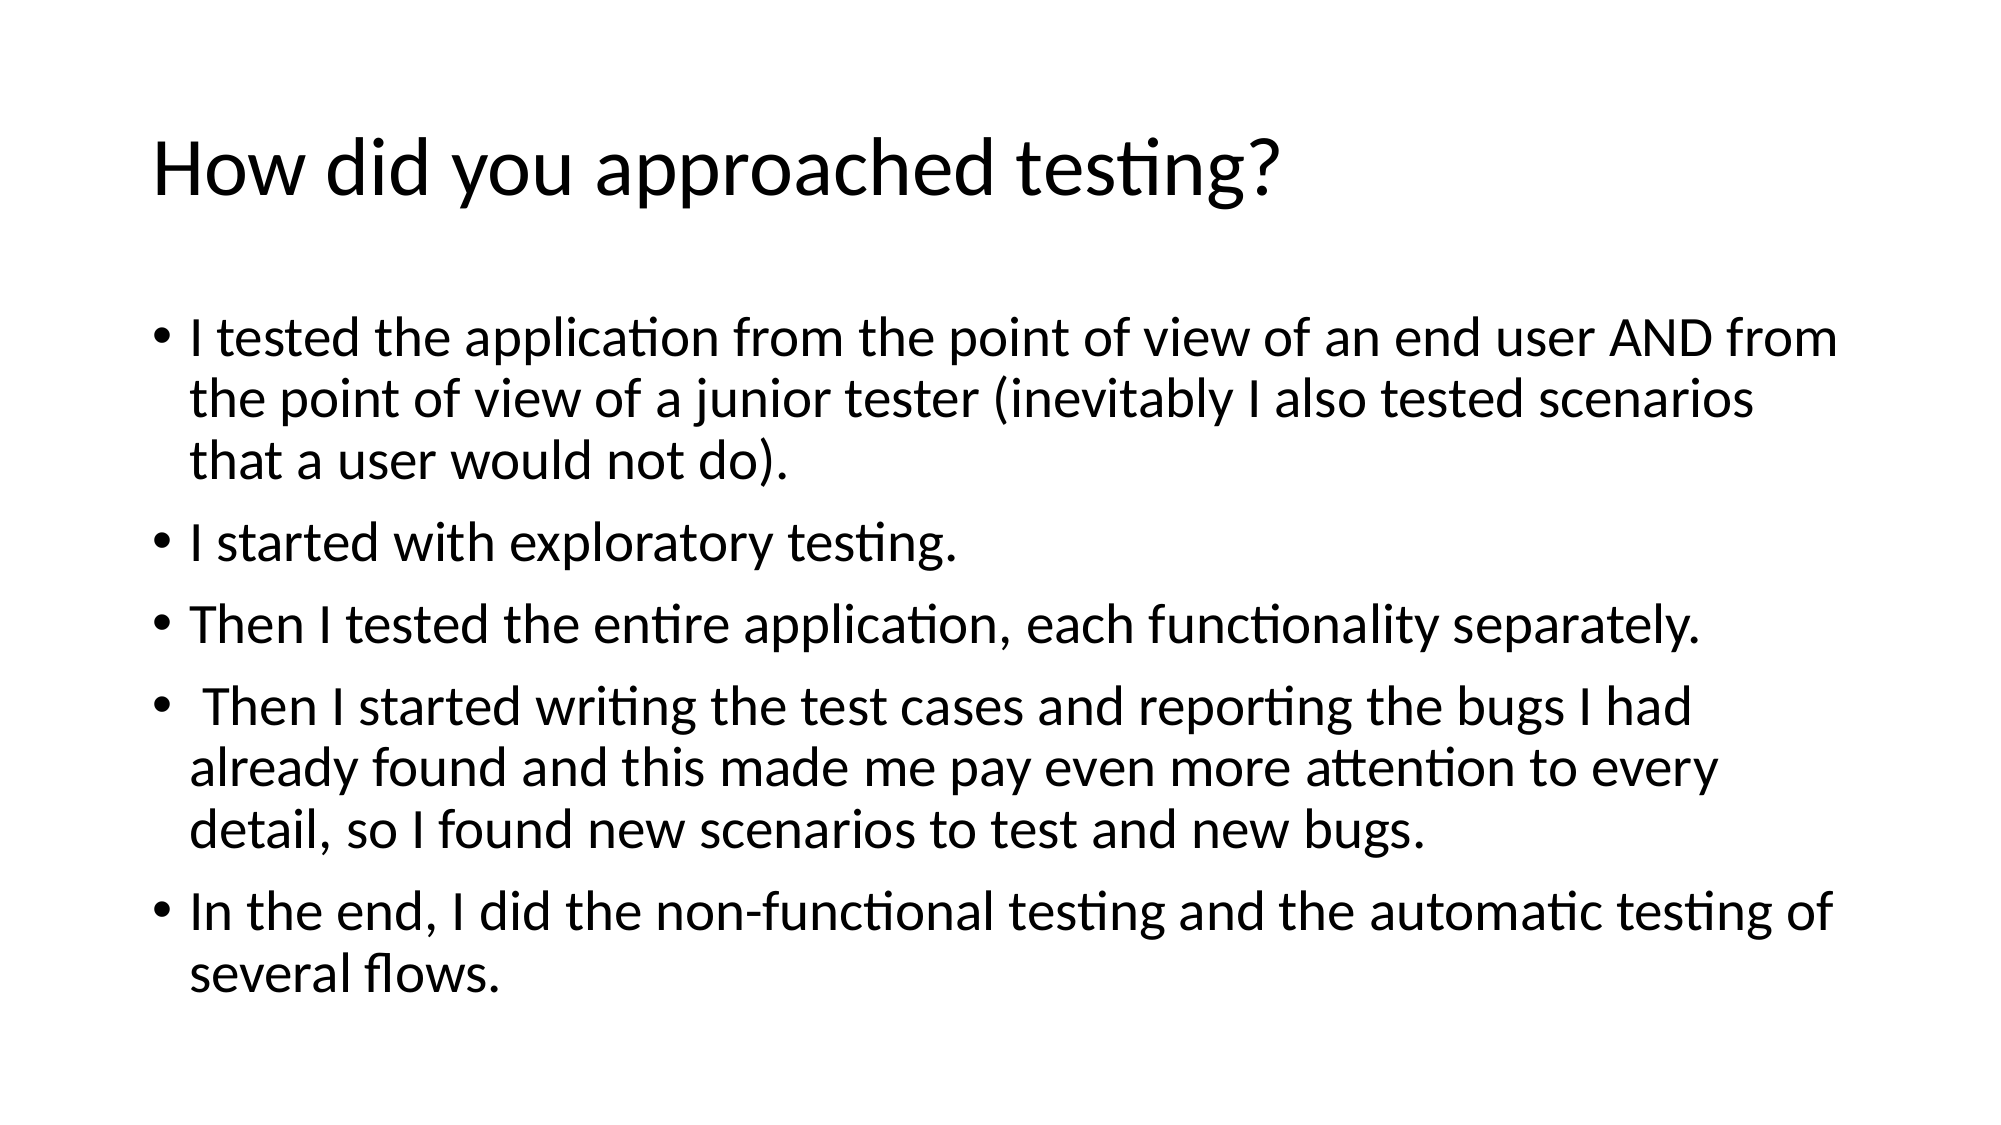

# How did you approached testing?
I tested the application from the point of view of an end user AND from the point of view of a junior tester (inevitably I also tested scenarios that a user would not do).
I started with exploratory testing.
Then I tested the entire application, each functionality separately.
 Then I started writing the test cases and reporting the bugs I had already found and this made me pay even more attention to every detail, so I found new scenarios to test and new bugs.
In the end, I did the non-functional testing and the automatic testing of several flows.